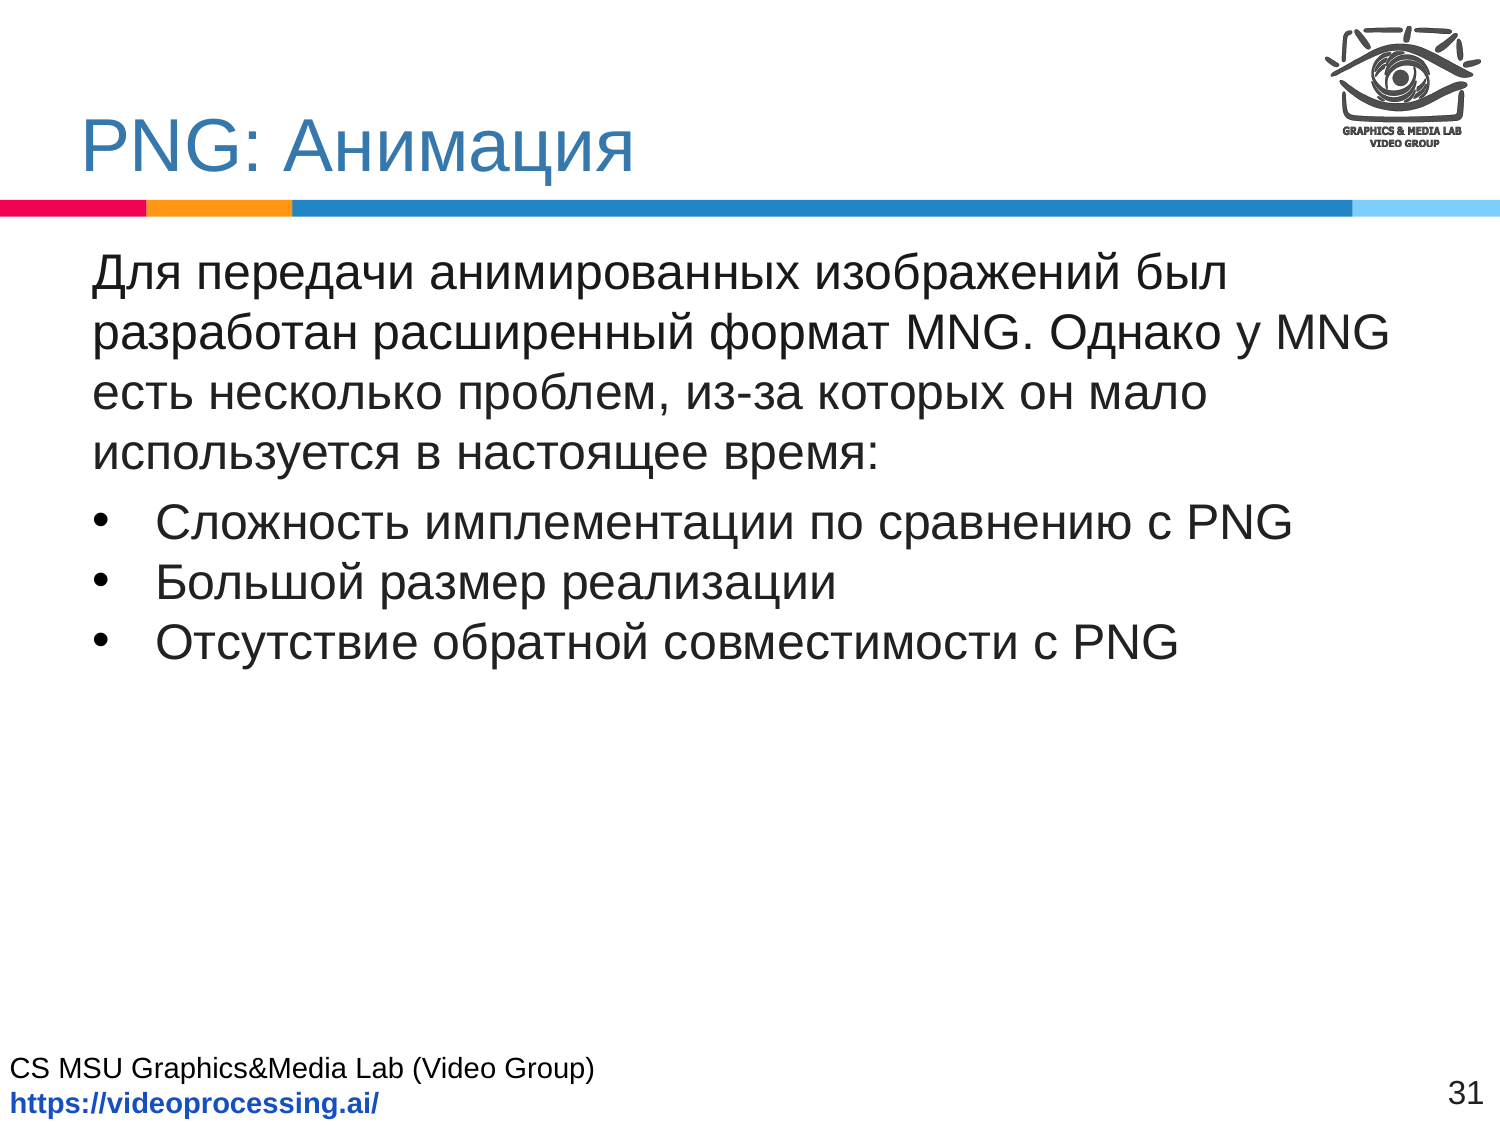

# PNG: Анимация
Для передачи анимированных изображений был разработан расширенный формат MNG. Однако у MNG есть несколько проблем, из-за которых он мало используется в настоящее время:
Сложность имплементации по сравнению с PNG
Большой размер реализации
Отсутствие обратной совместимости с PNG

31